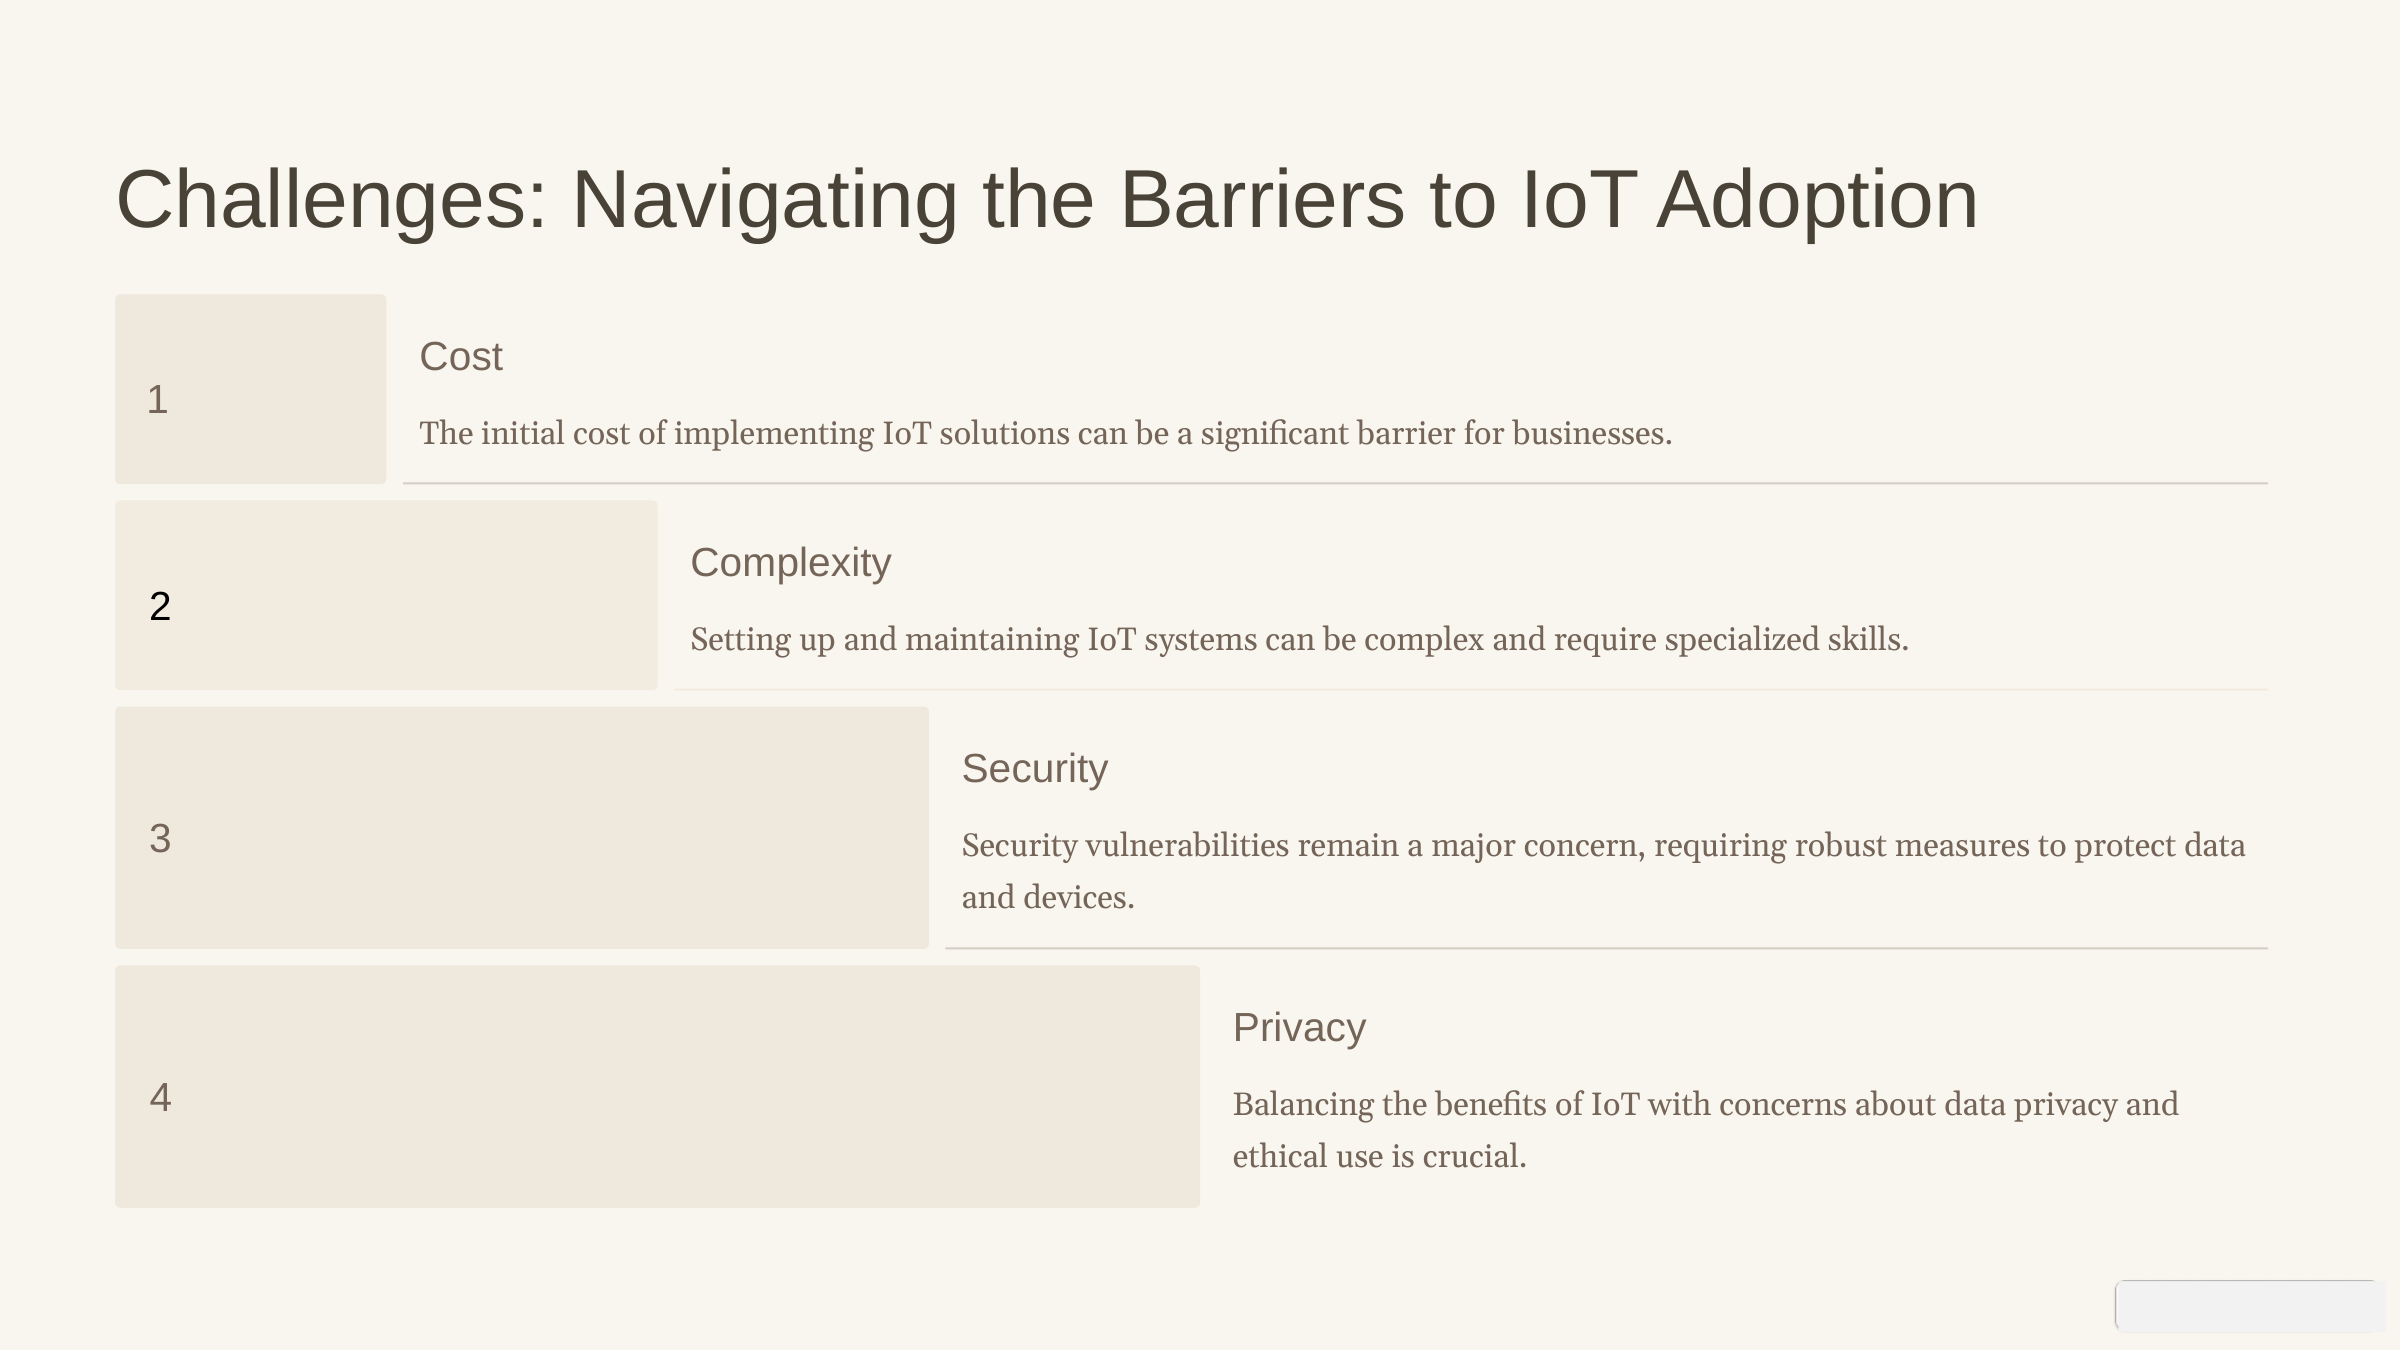

Challenges: Navigating the Barriers to IoT Adoption

Cost
1
The initial cost of implementing IoT solutions can be a significant barrier for businesses.

Complexity
2
Setting up and maintaining IoT systems can be complex and require specialized skills.

Security
3
Security vulnerabilities remain a major concern, requiring robust measures to protect data and devices.

Privacy
4
Balancing the benefits of IoT with concerns about data privacy and ethical use is crucial.